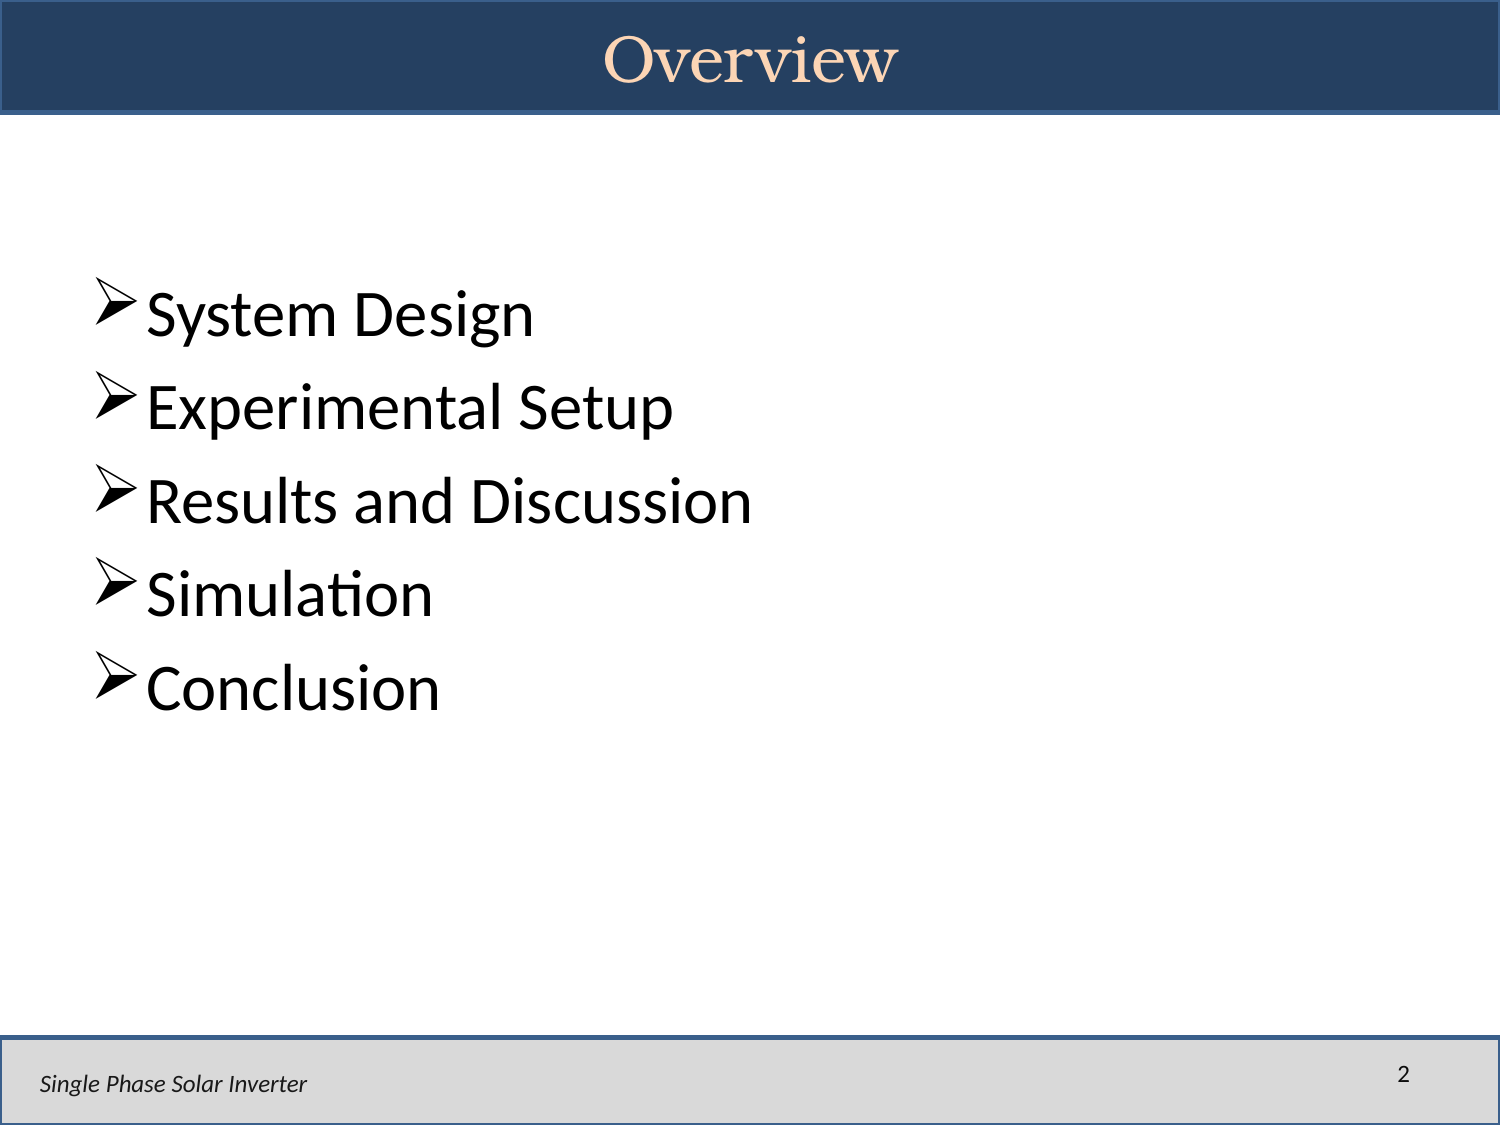

# Overview
System Design
Experimental Setup
Results and Discussion
Simulation
Conclusion

2
Single Phase Solar Inverter